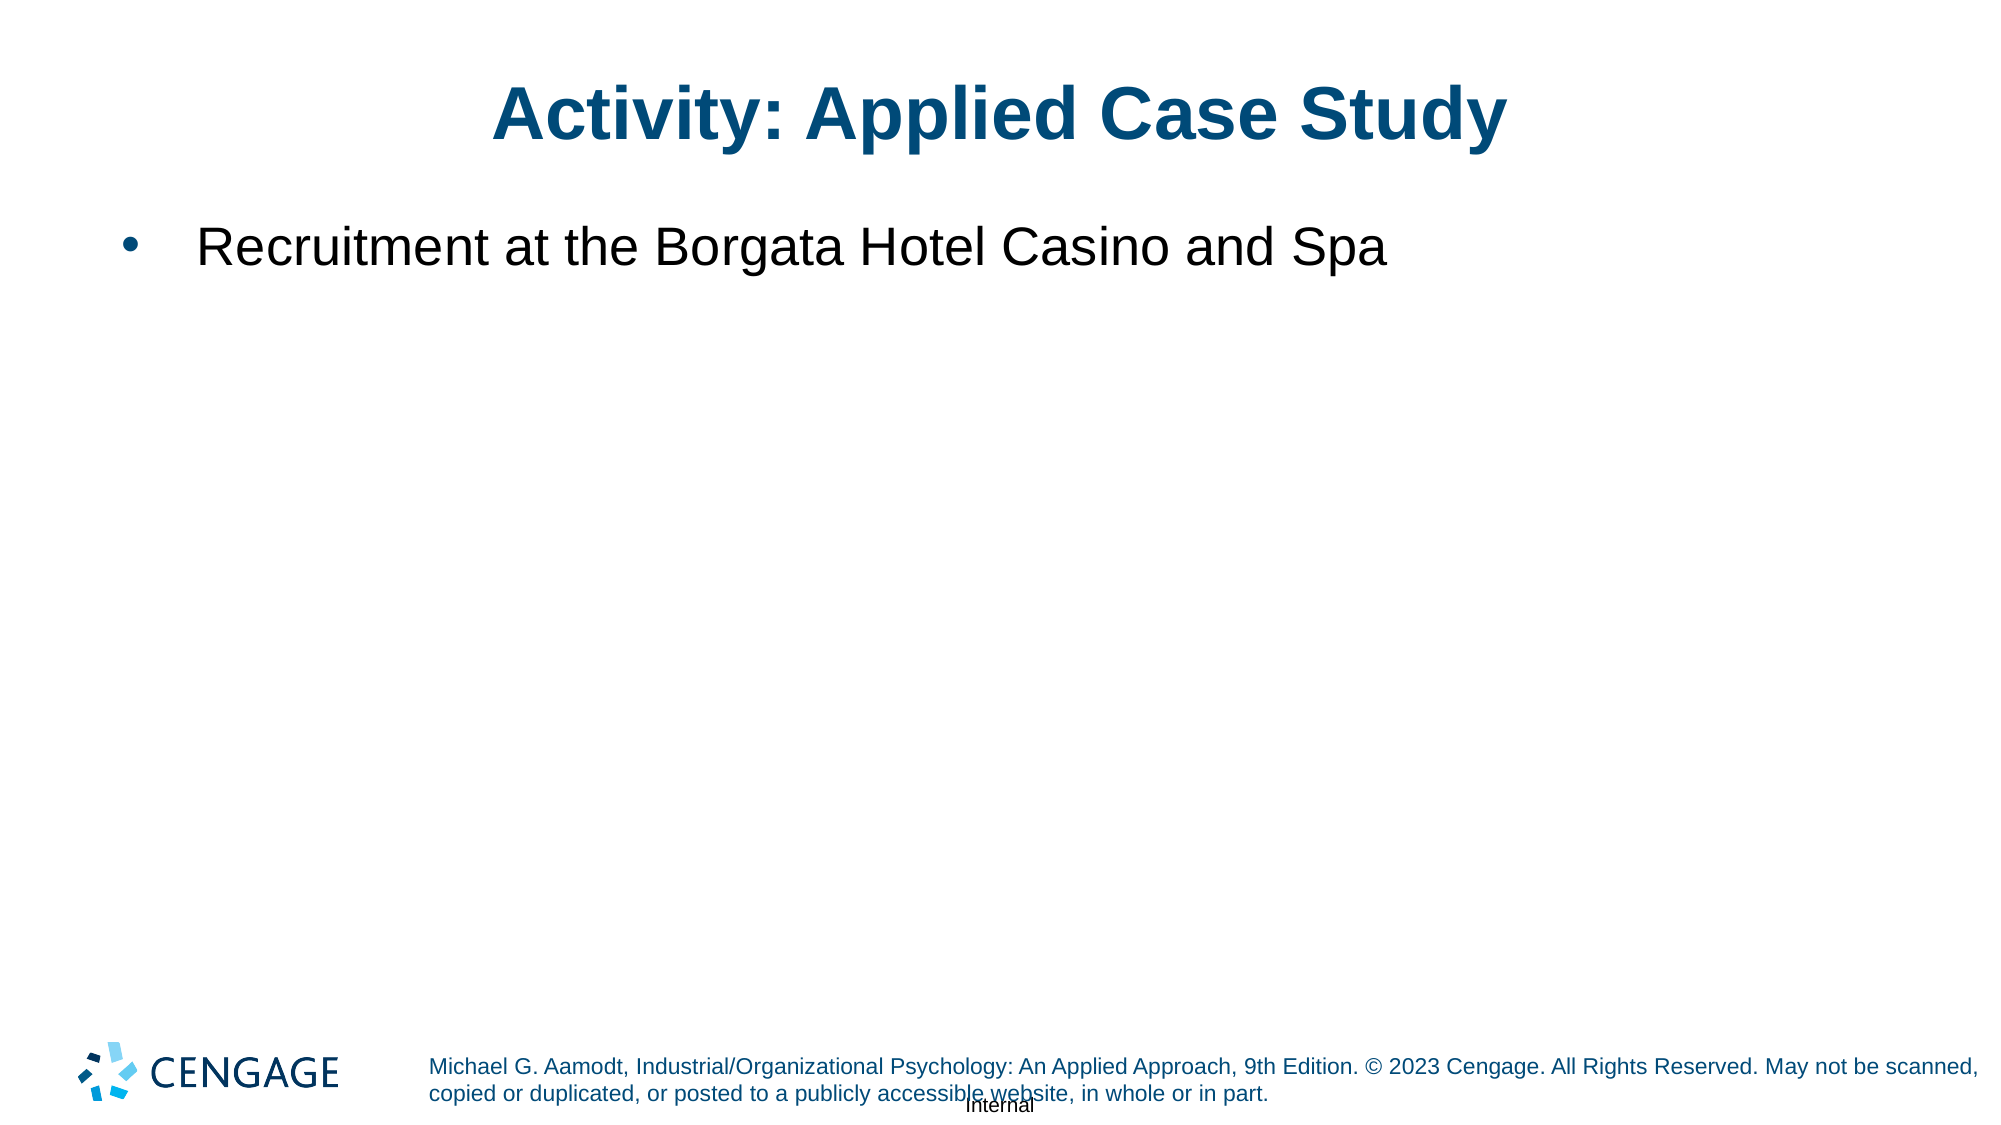

# Activity: Applied Case Study
Recruitment at the Borgata Hotel Casino and Spa